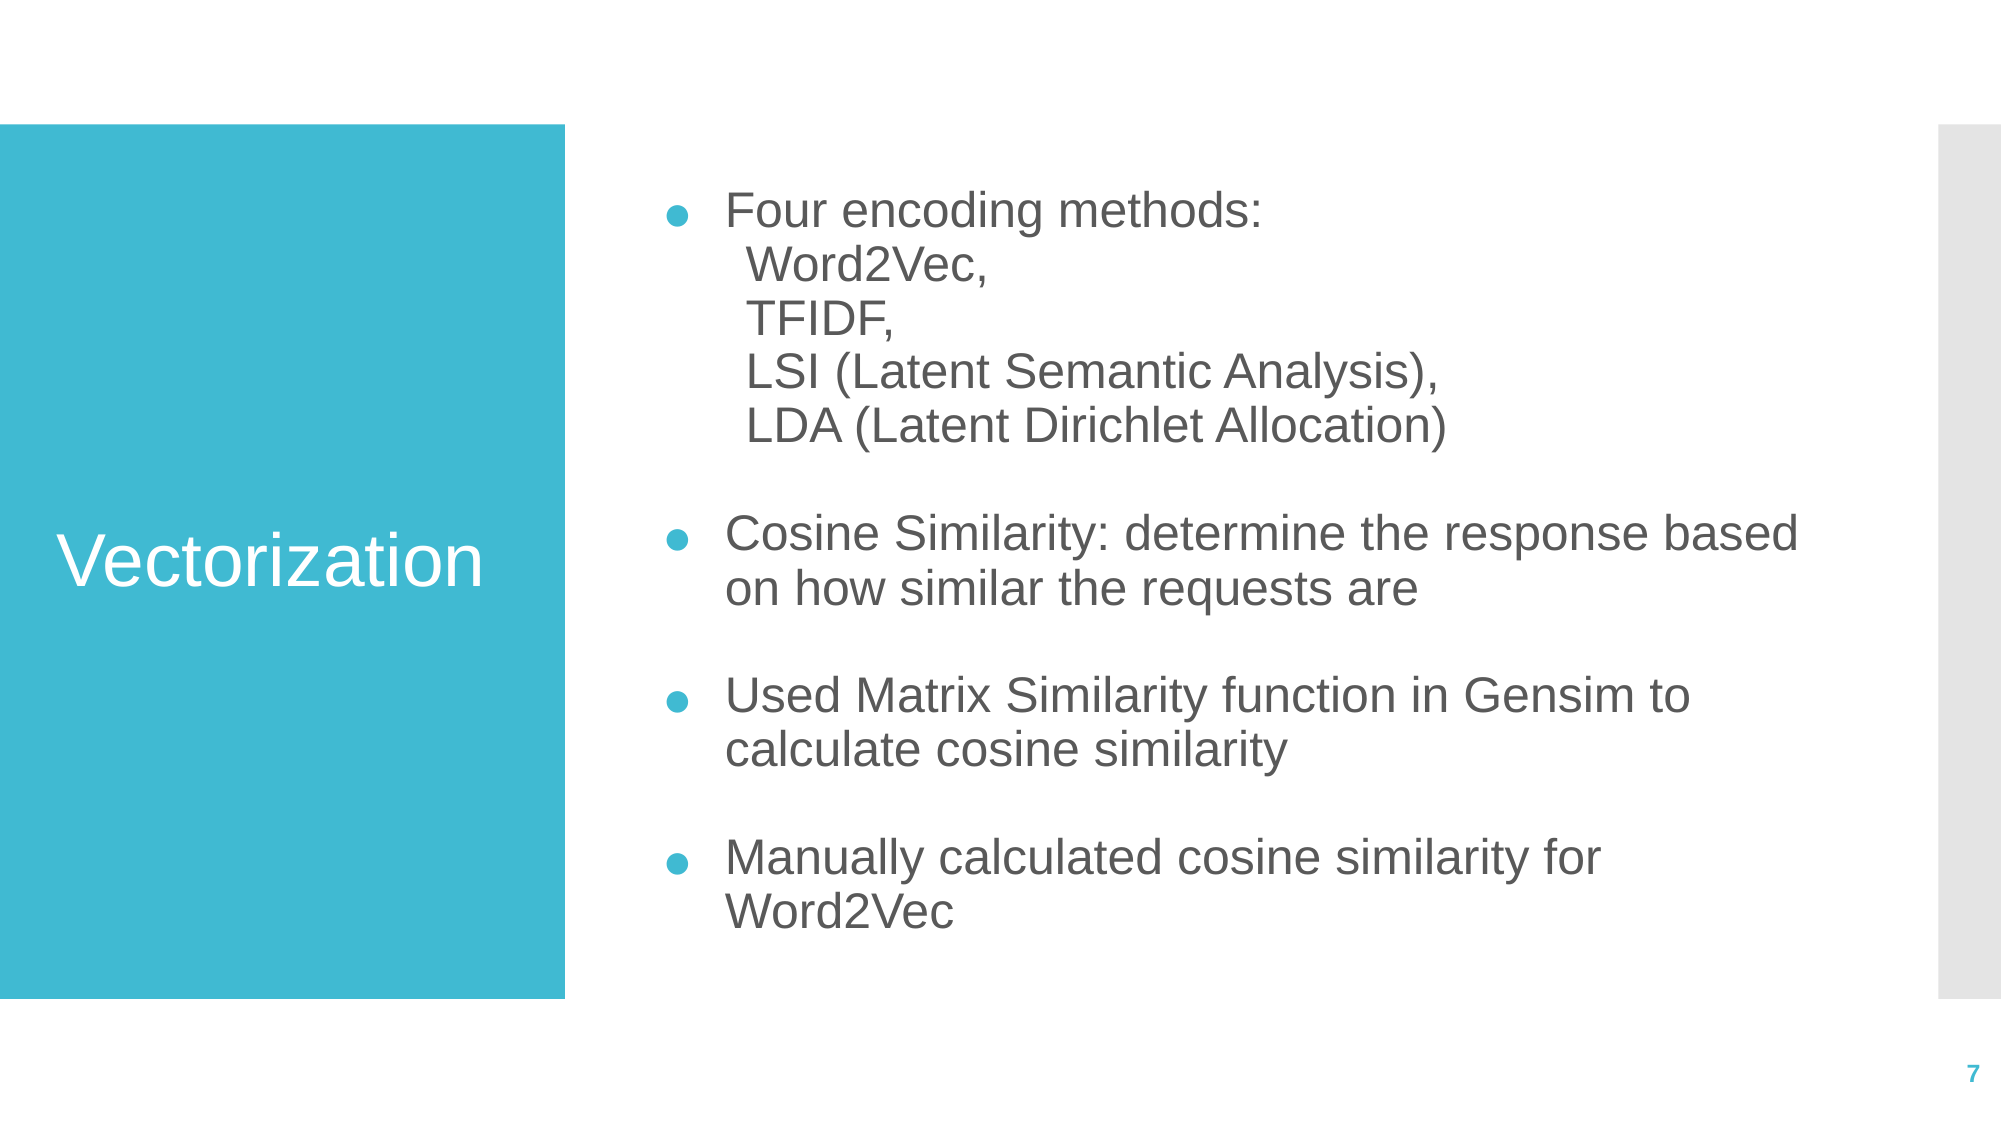

Four encoding methods:
Word2Vec,
TFIDF,
LSI (Latent Semantic Analysis),
LDA (Latent Dirichlet Allocation)

Cosine Similarity: determine the response based on how similar the requests are

Used Matrix Similarity function in Gensim to calculate cosine similarity

Manually calculated cosine similarity for Word2Vec
# Vectorization
7